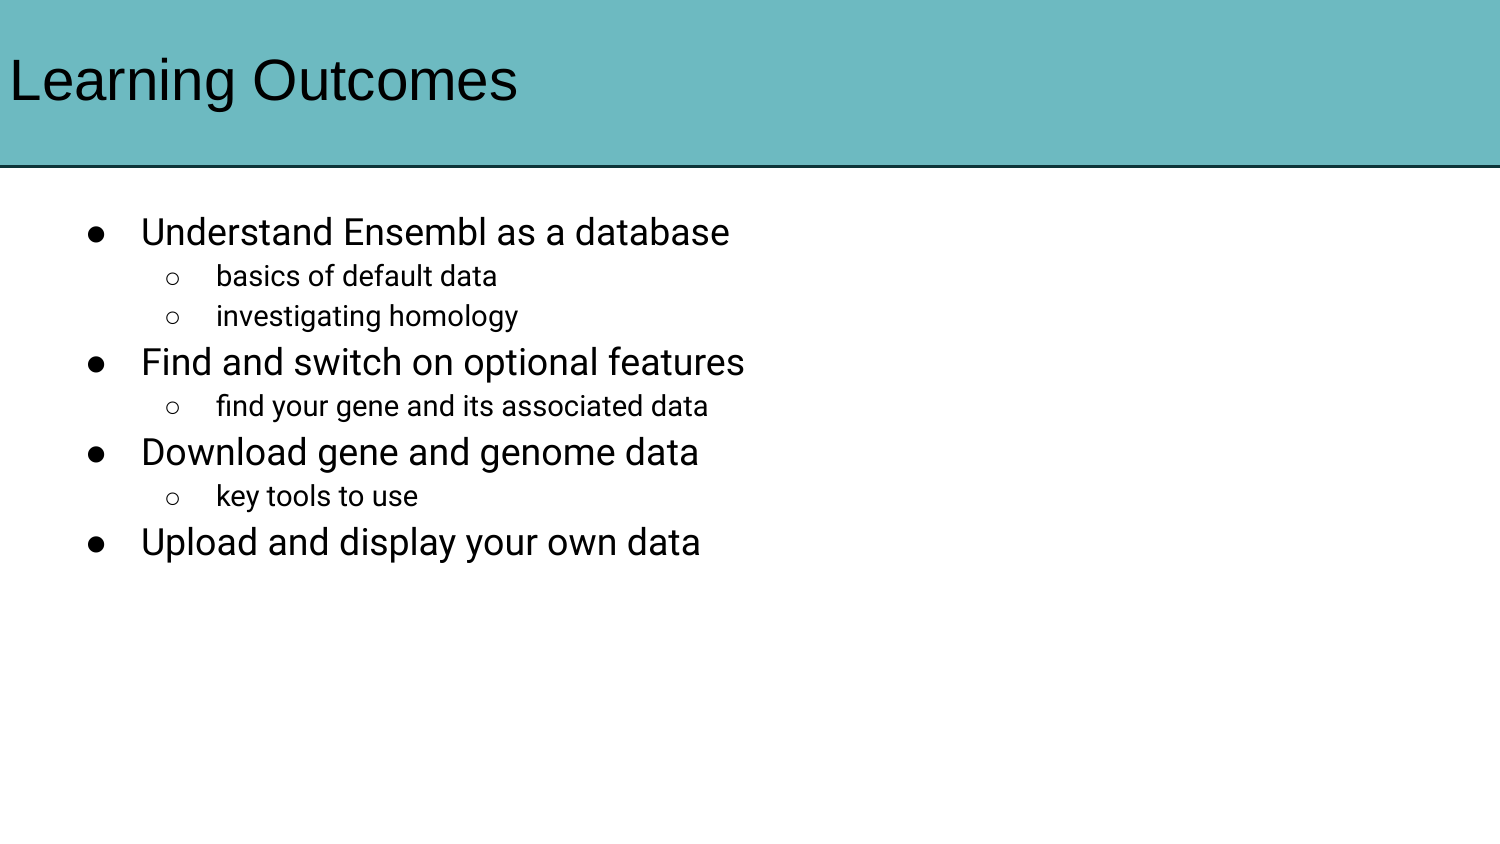

# Learning Outcomes
Understand Ensembl as a database
basics of default data
investigating homology
Find and switch on optional features
find your gene and its associated data
Download gene and genome data
key tools to use
Upload and display your own data